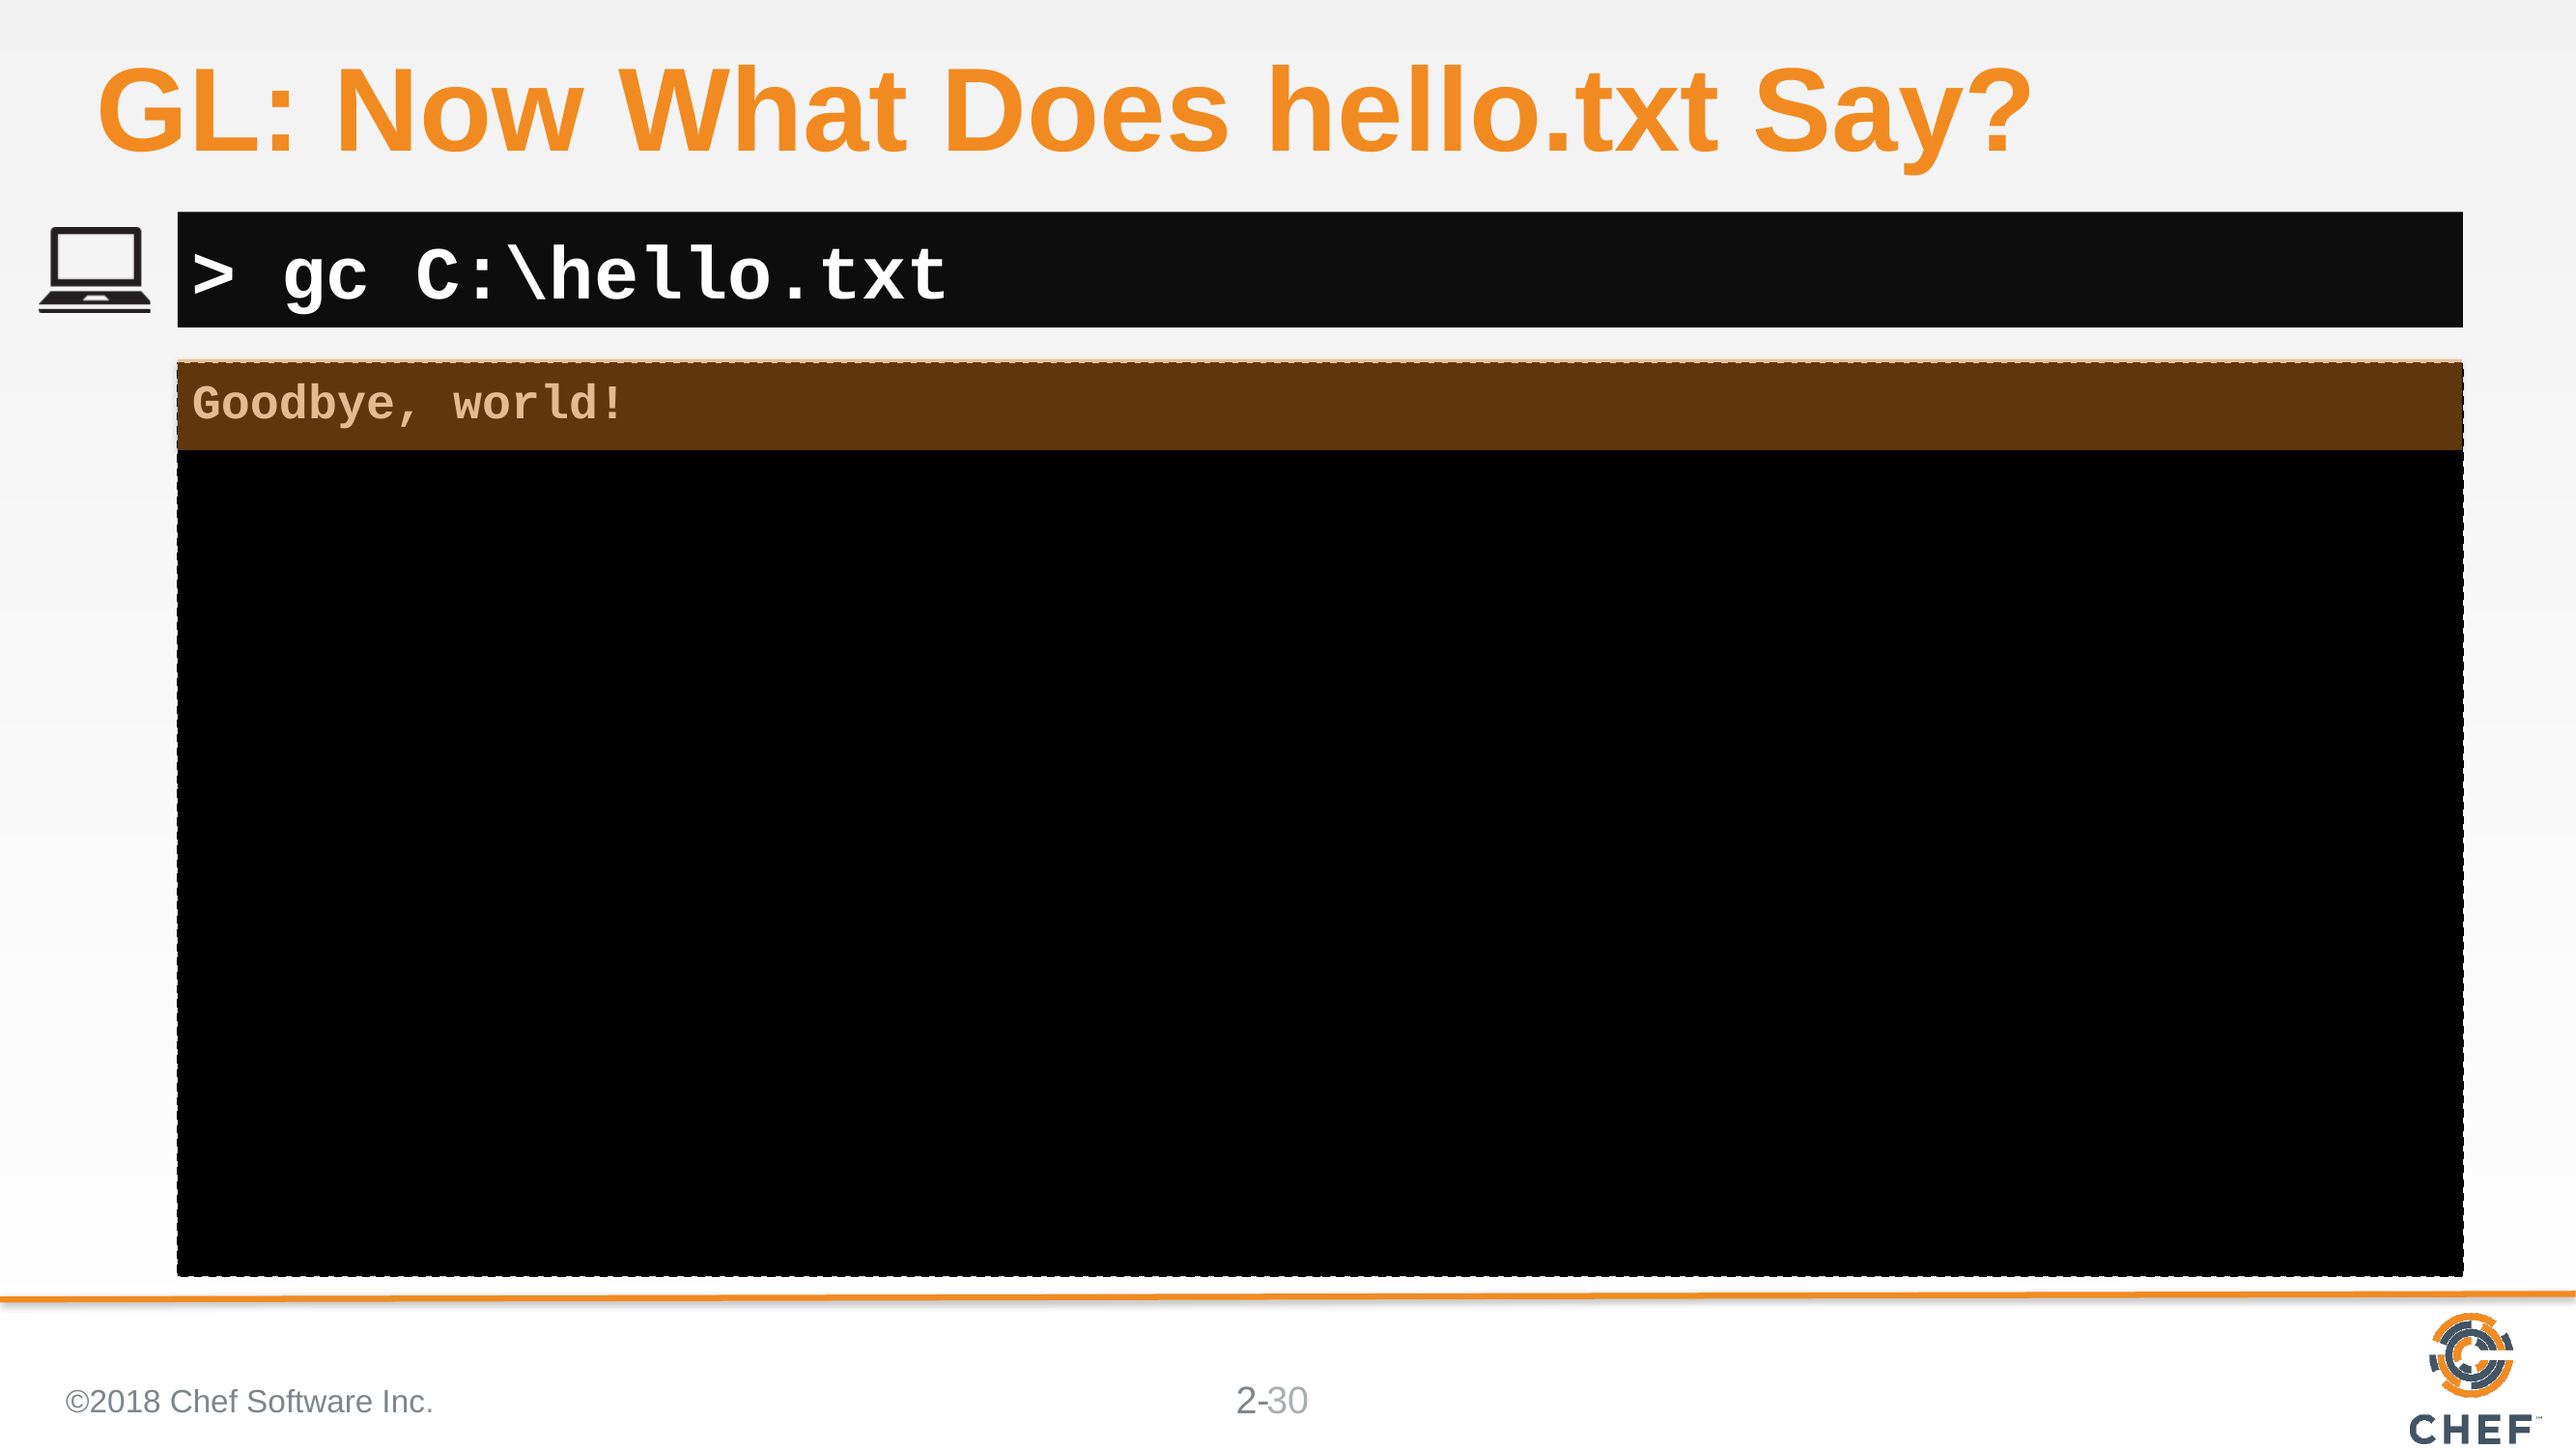

# GL: Now What Does hello.txt Say?
> gc C:\hello.txt

Goodbye, world!

©2018 Chef Software Inc.
30